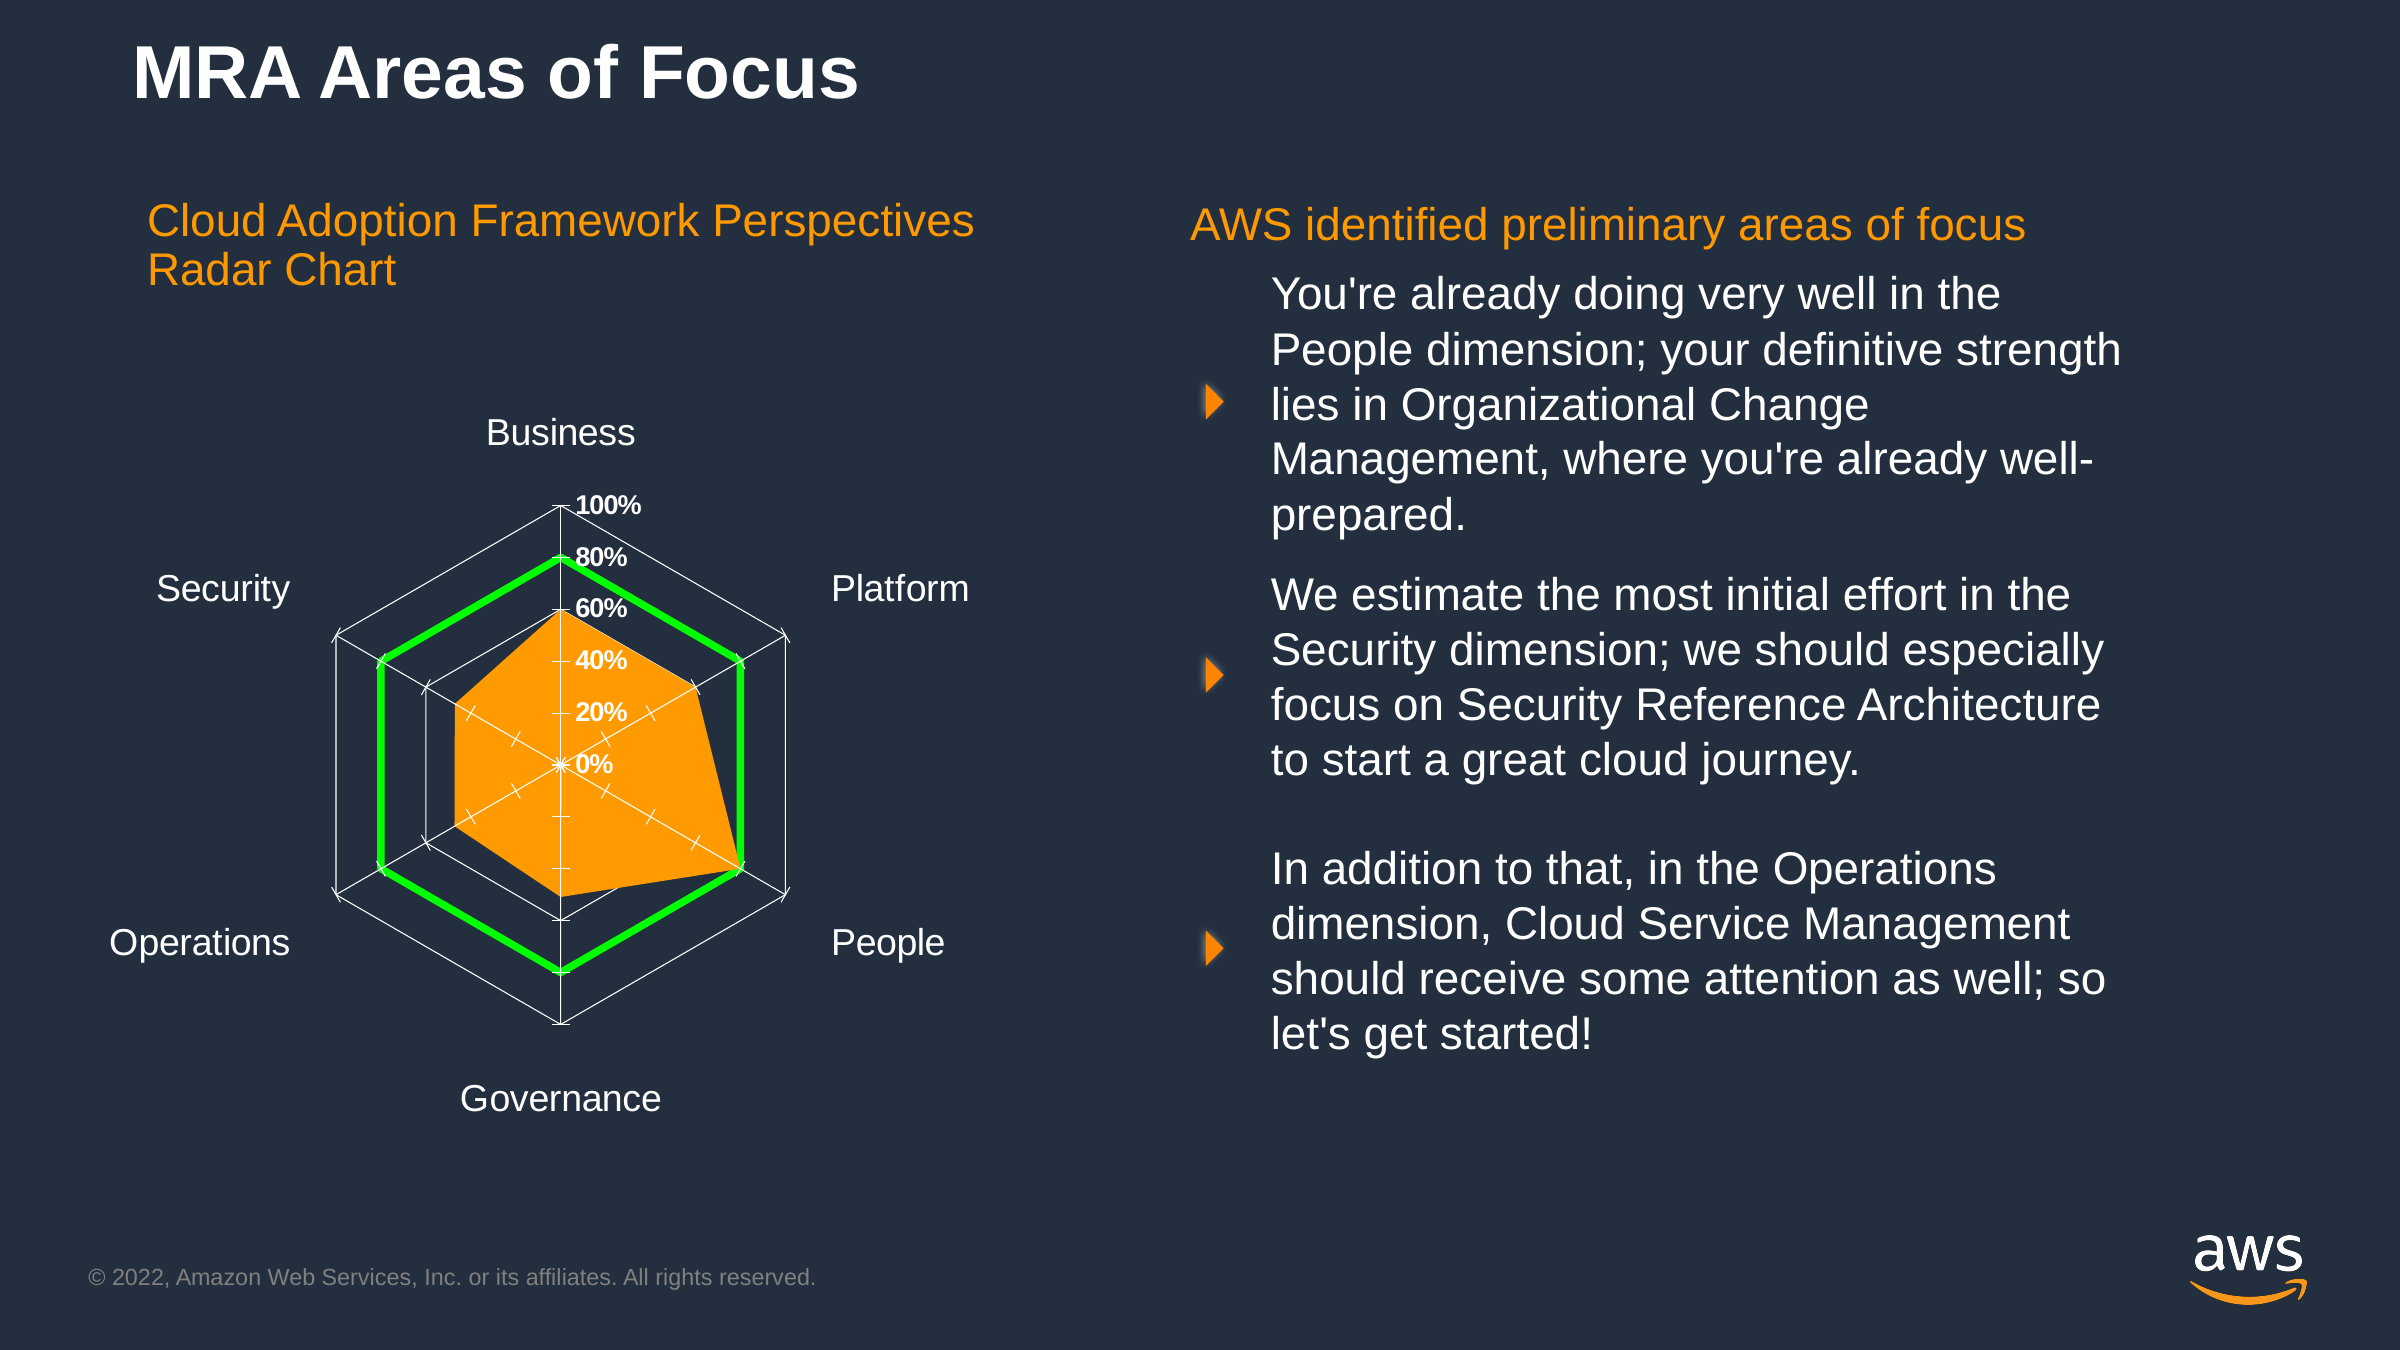

MRA Areas of Focus
AWS identified preliminary areas of focus
Cloud Adoption Framework Perspectives Radar Chart
You're already doing very well in the People dimension; your definitive strength lies in Organizational Change Management, where you're already well-prepared.

### Chart

| Category | Perspectives | Guide |
|---|---|---|
| Business | 60.0 | 80.0 |
| Platform | 60.0 | 80.0 |
| People | 80.0 | 80.0 |
| Governance | 50.9 | 80.0 |
| Operations | 47.28 | 80.0 |
| Security | 47.14 | 80.0 |
We estimate the most initial effort in the Security dimension; we should especially focus on Security Reference Architecture to start a great cloud journey.

In addition to that, in the Operations dimension, Cloud Service Management should receive some attention as well; so let's get started!